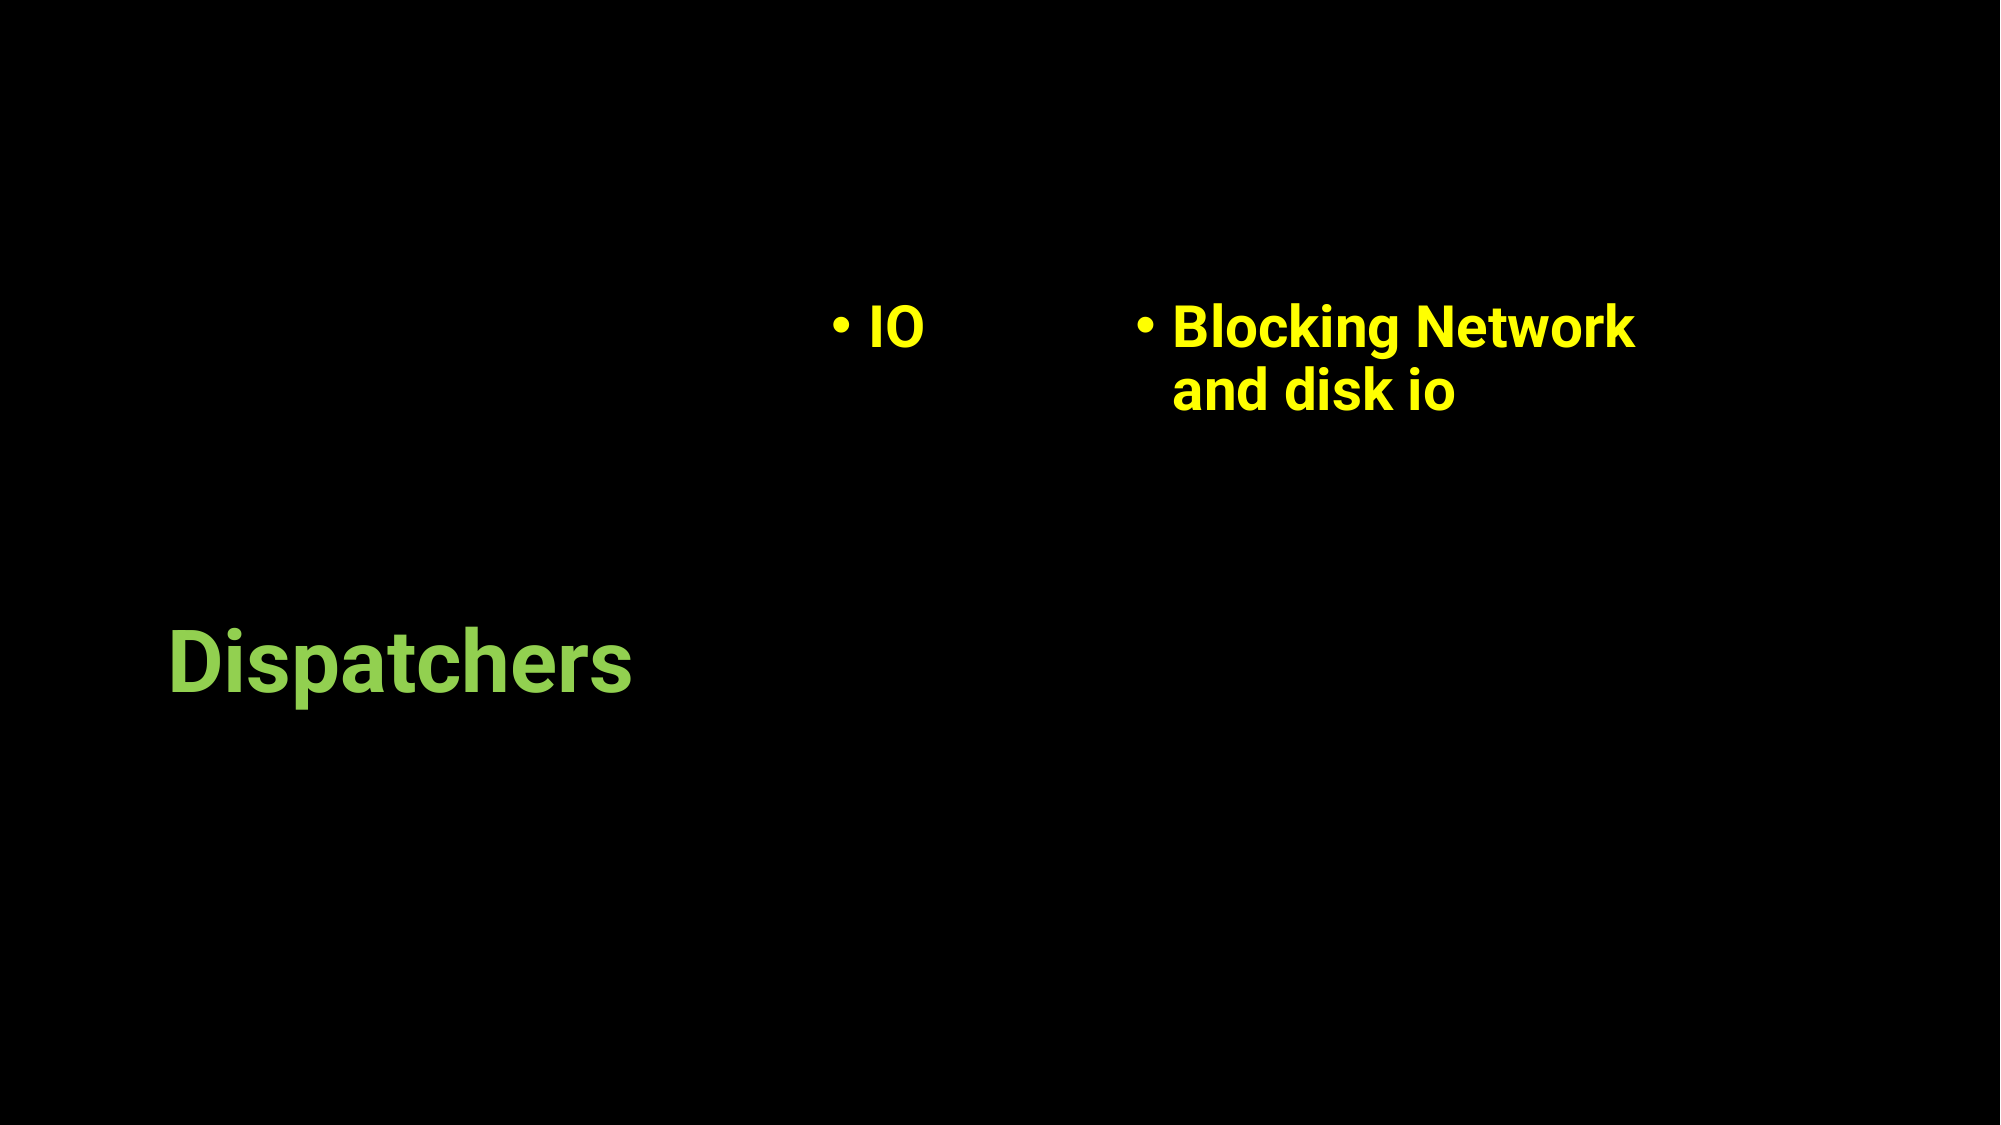

IO

Blocking Network and disk io

# Dispatchers